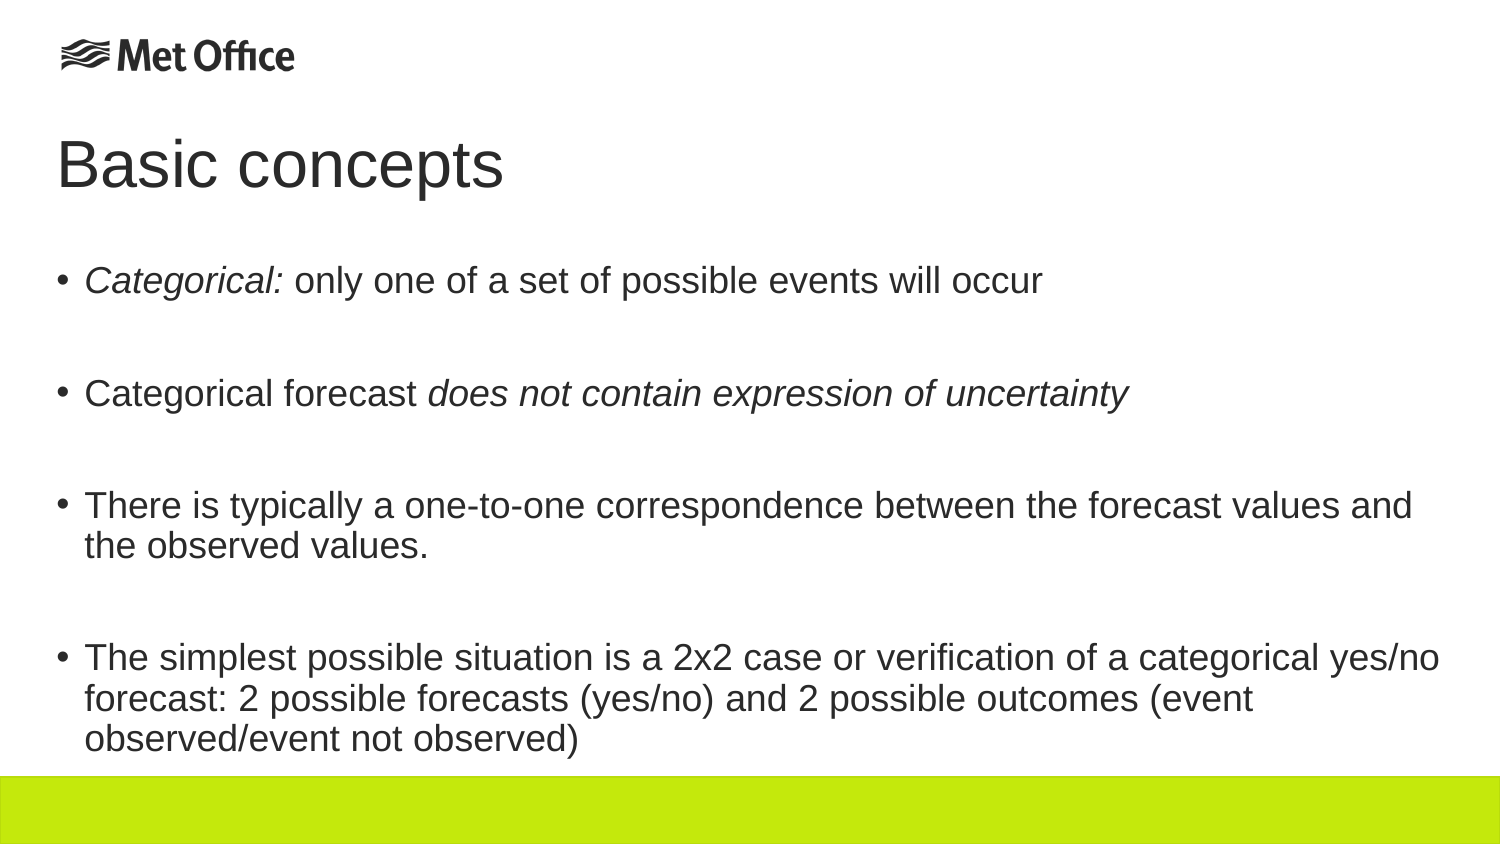

# Basic concepts
Categorical: only one of a set of possible events will occur

Categorical forecast does not contain expression of uncertainty

There is typically a one-to-one correspondence between the forecast values and the observed values.

The simplest possible situation is a 2x2 case or verification of a categorical yes/no forecast: 2 possible forecasts (yes/no) and 2 possible outcomes (event observed/event not observed)